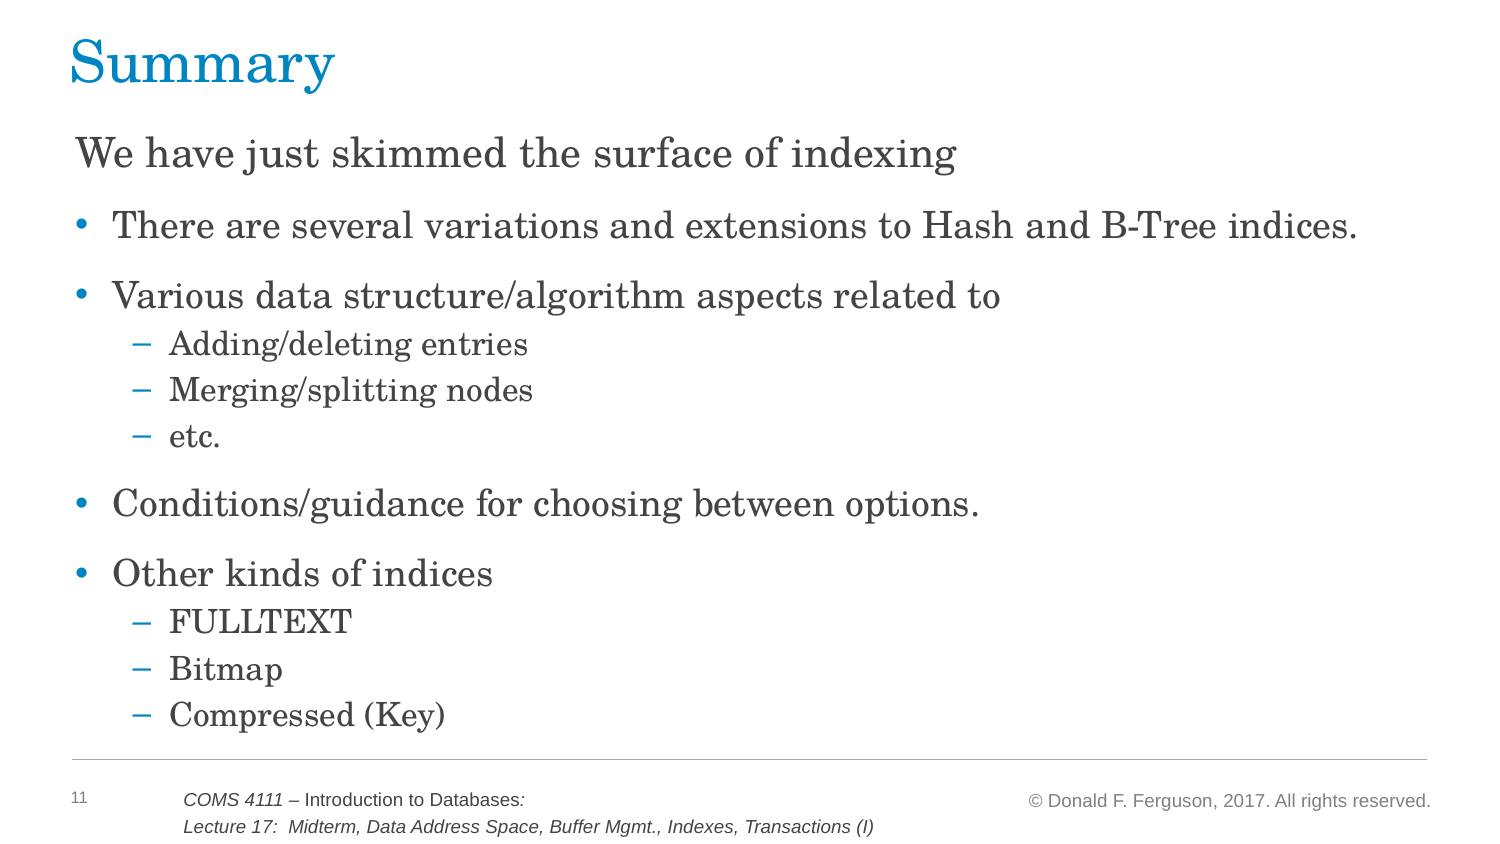

# Summary
We have just skimmed the surface of indexing
There are several variations and extensions to Hash and B-Tree indices.
Various data structure/algorithm aspects related to
Adding/deleting entries
Merging/splitting nodes
etc.
Conditions/guidance for choosing between options.
Other kinds of indices
FULLTEXT
Bitmap
Compressed (Key)